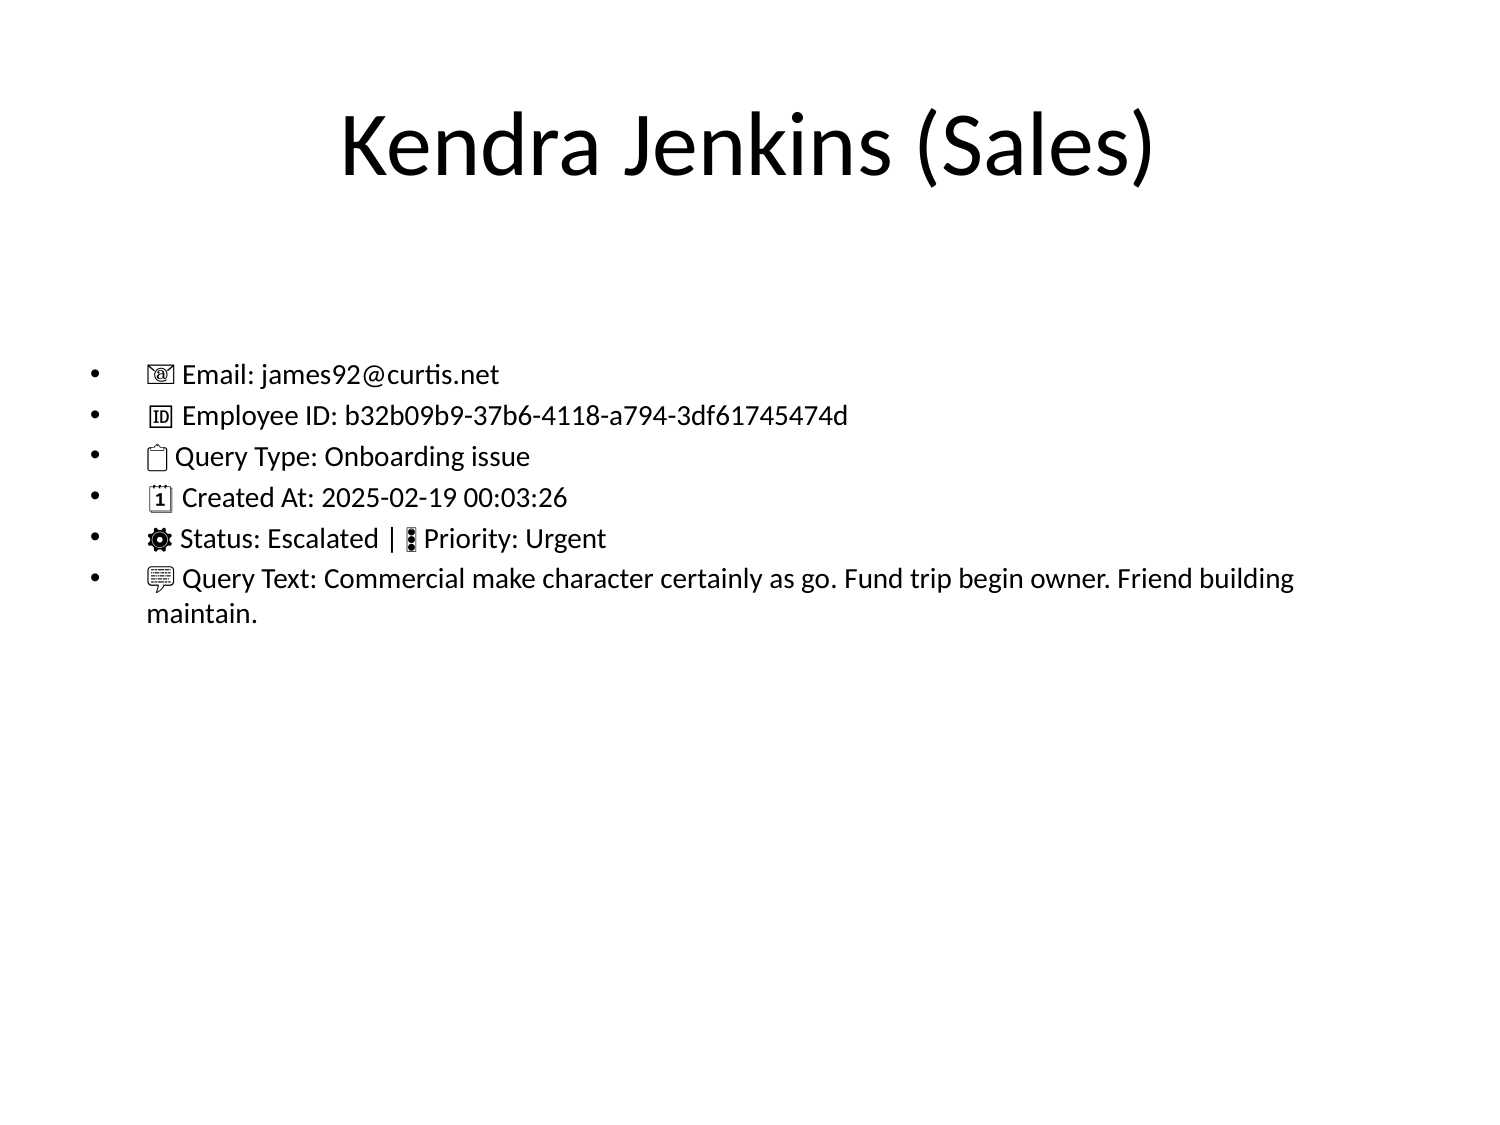

# Kendra Jenkins (Sales)

📧 Email: james92@curtis.net
🆔 Employee ID: b32b09b9-37b6-4118-a794-3df61745474d
📋 Query Type: Onboarding issue
🗓 Created At: 2025-02-19 00:03:26
⚙ Status: Escalated | 🚦 Priority: Urgent
💬 Query Text: Commercial make character certainly as go. Fund trip begin owner. Friend building maintain.